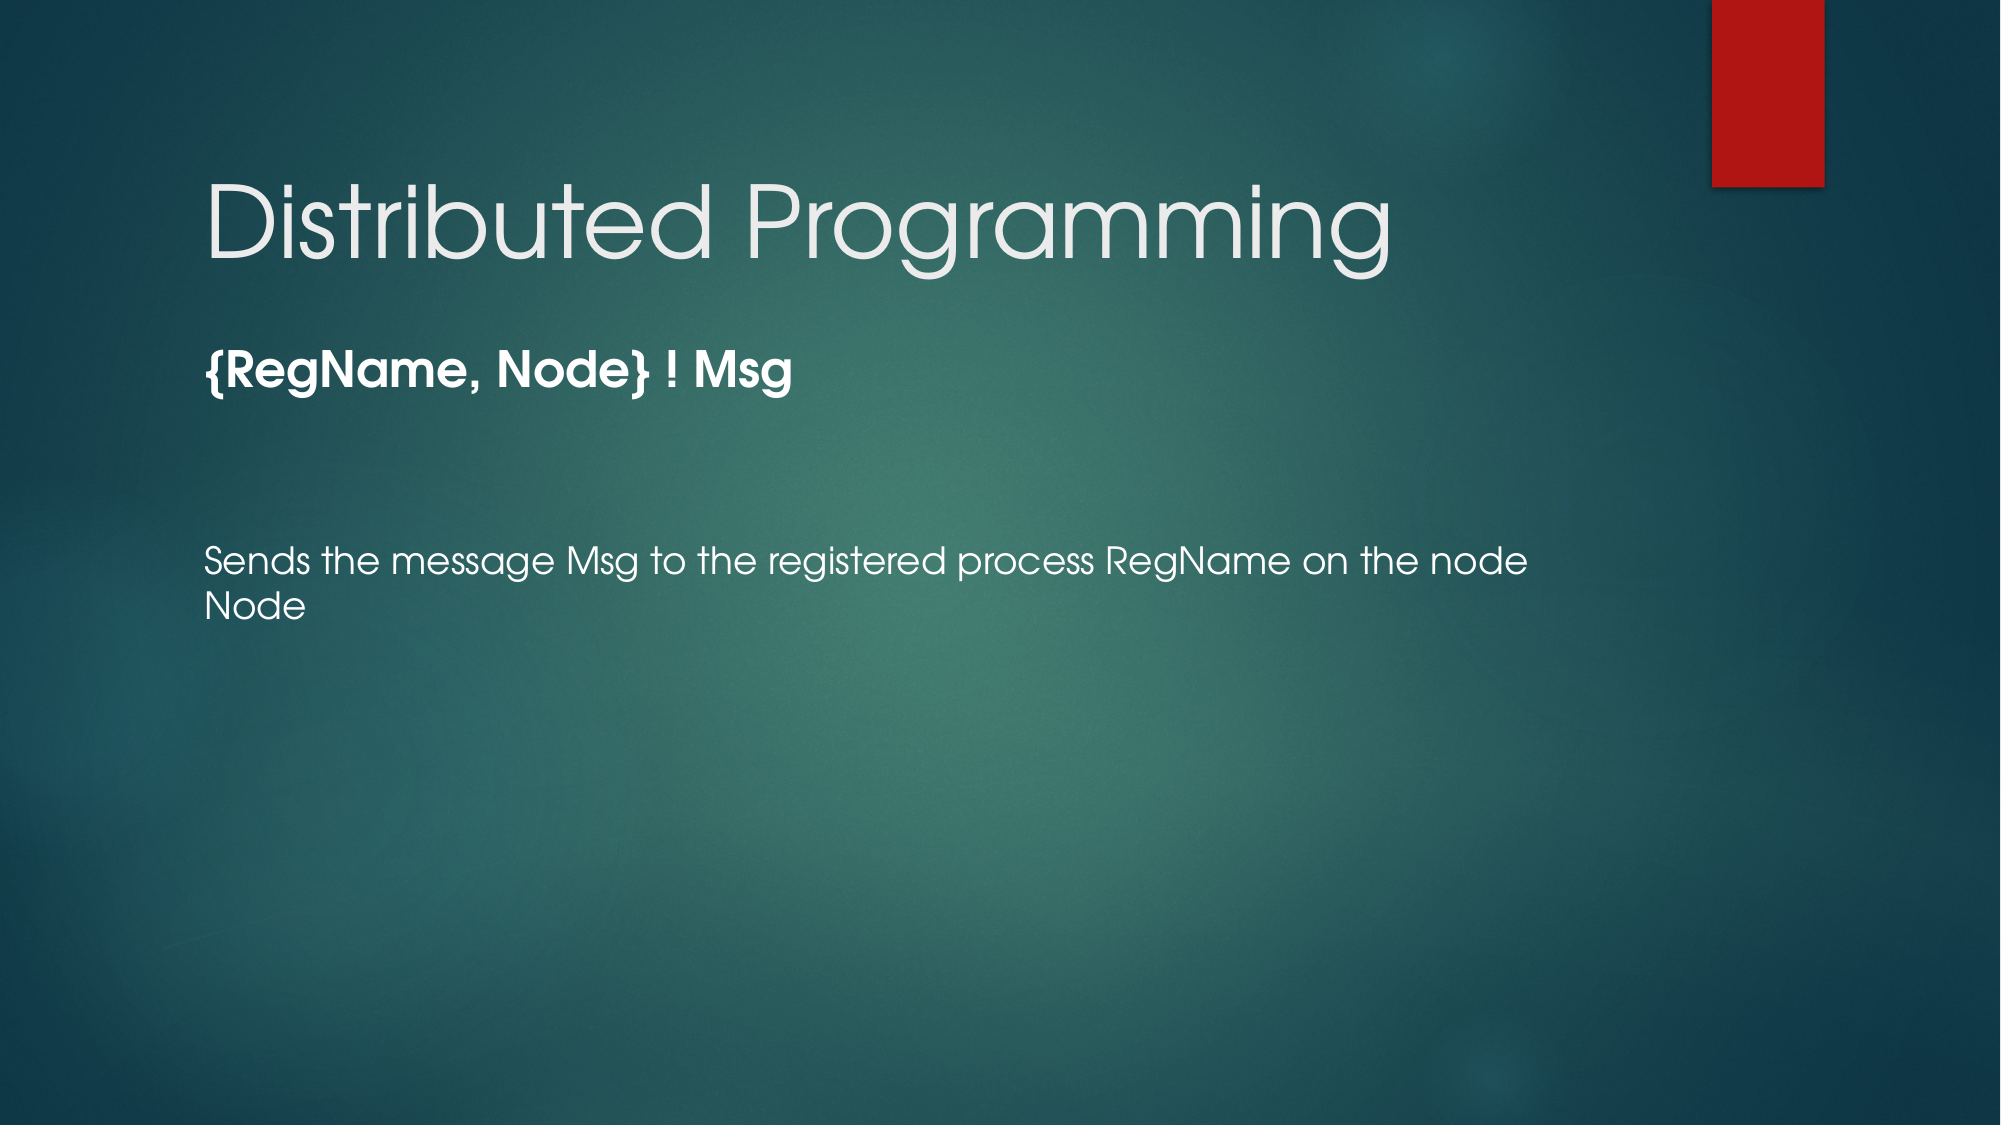

# Distributed Programming
{RegName, Node} ! Msg

Sends the message Msg to the registered process RegName on the node
Node